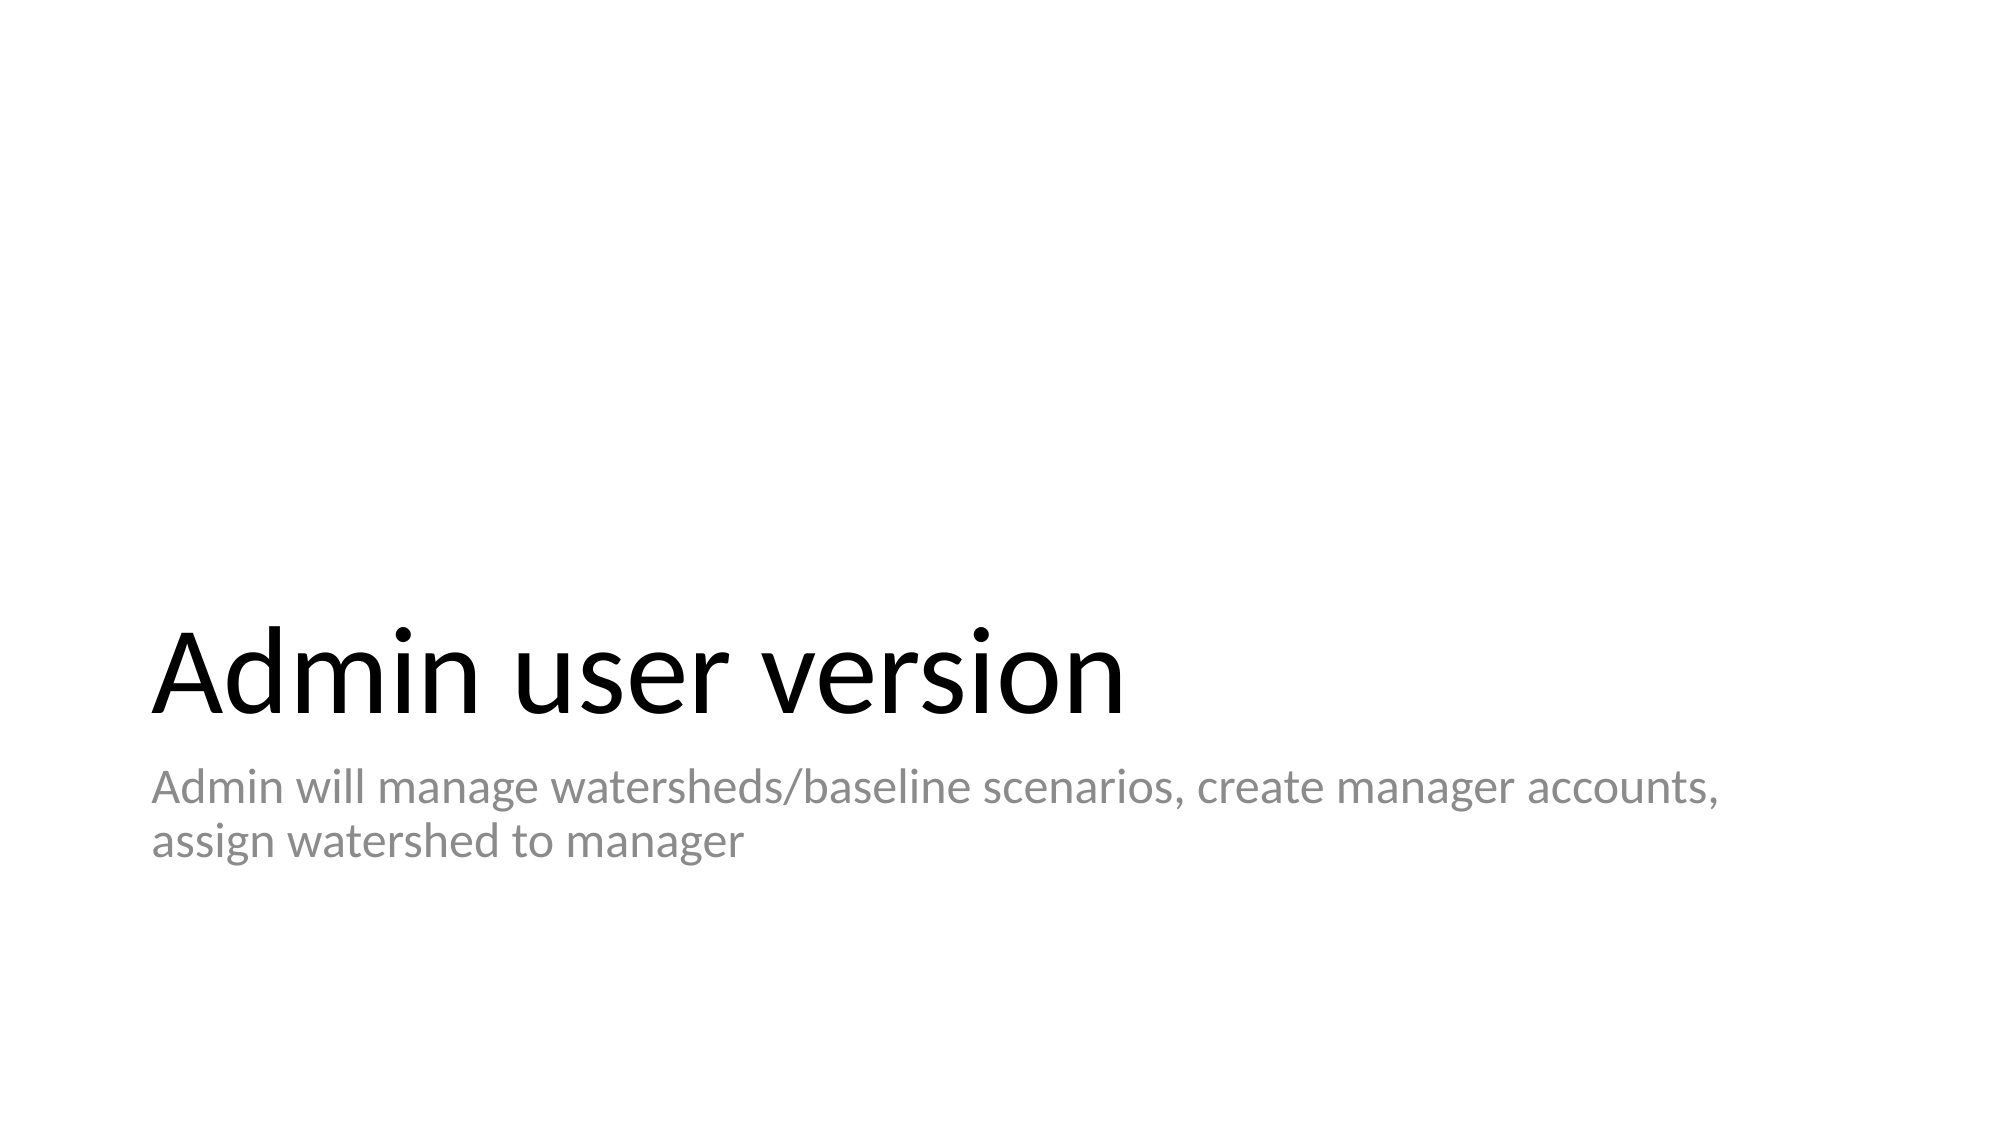

# Admin user version
Admin will manage watersheds/baseline scenarios, create manager accounts, assign watershed to manager